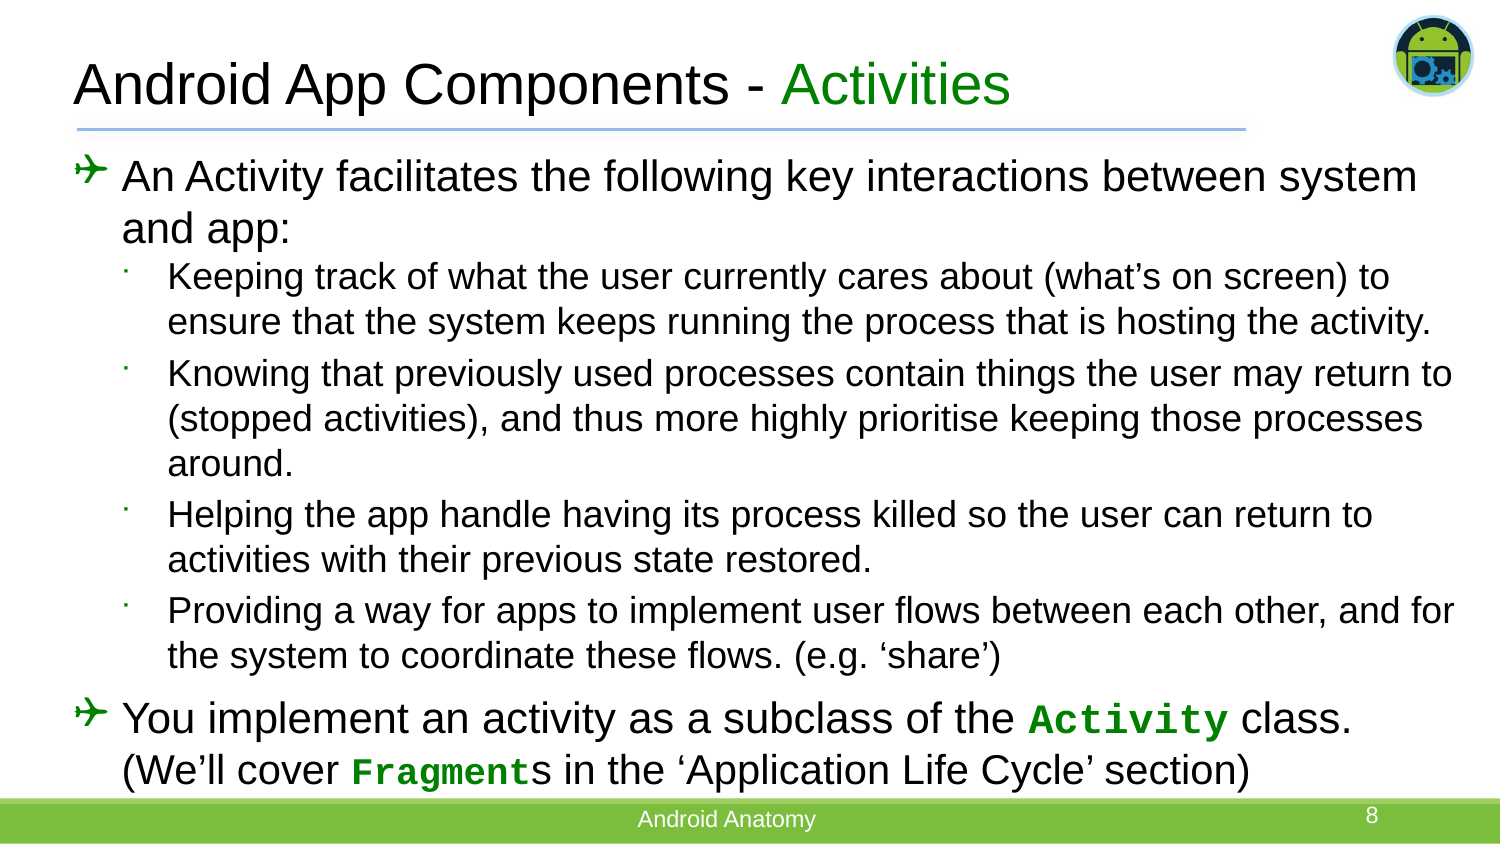

# Android App Components - Activities
An Activity facilitates the following key interactions between system and app:
Keeping track of what the user currently cares about (what’s on screen) to ensure that the system keeps running the process that is hosting the activity.
Knowing that previously used processes contain things the user may return to (stopped activities), and thus more highly prioritise keeping those processes around.
Helping the app handle having its process killed so the user can return to activities with their previous state restored.
Providing a way for apps to implement user flows between each other, and for the system to coordinate these flows. (e.g. ‘share’)
You implement an activity as a subclass of the Activity class.
(We’ll cover Fragments in the ‘Application Life Cycle’ section)

8
Android Anatomy